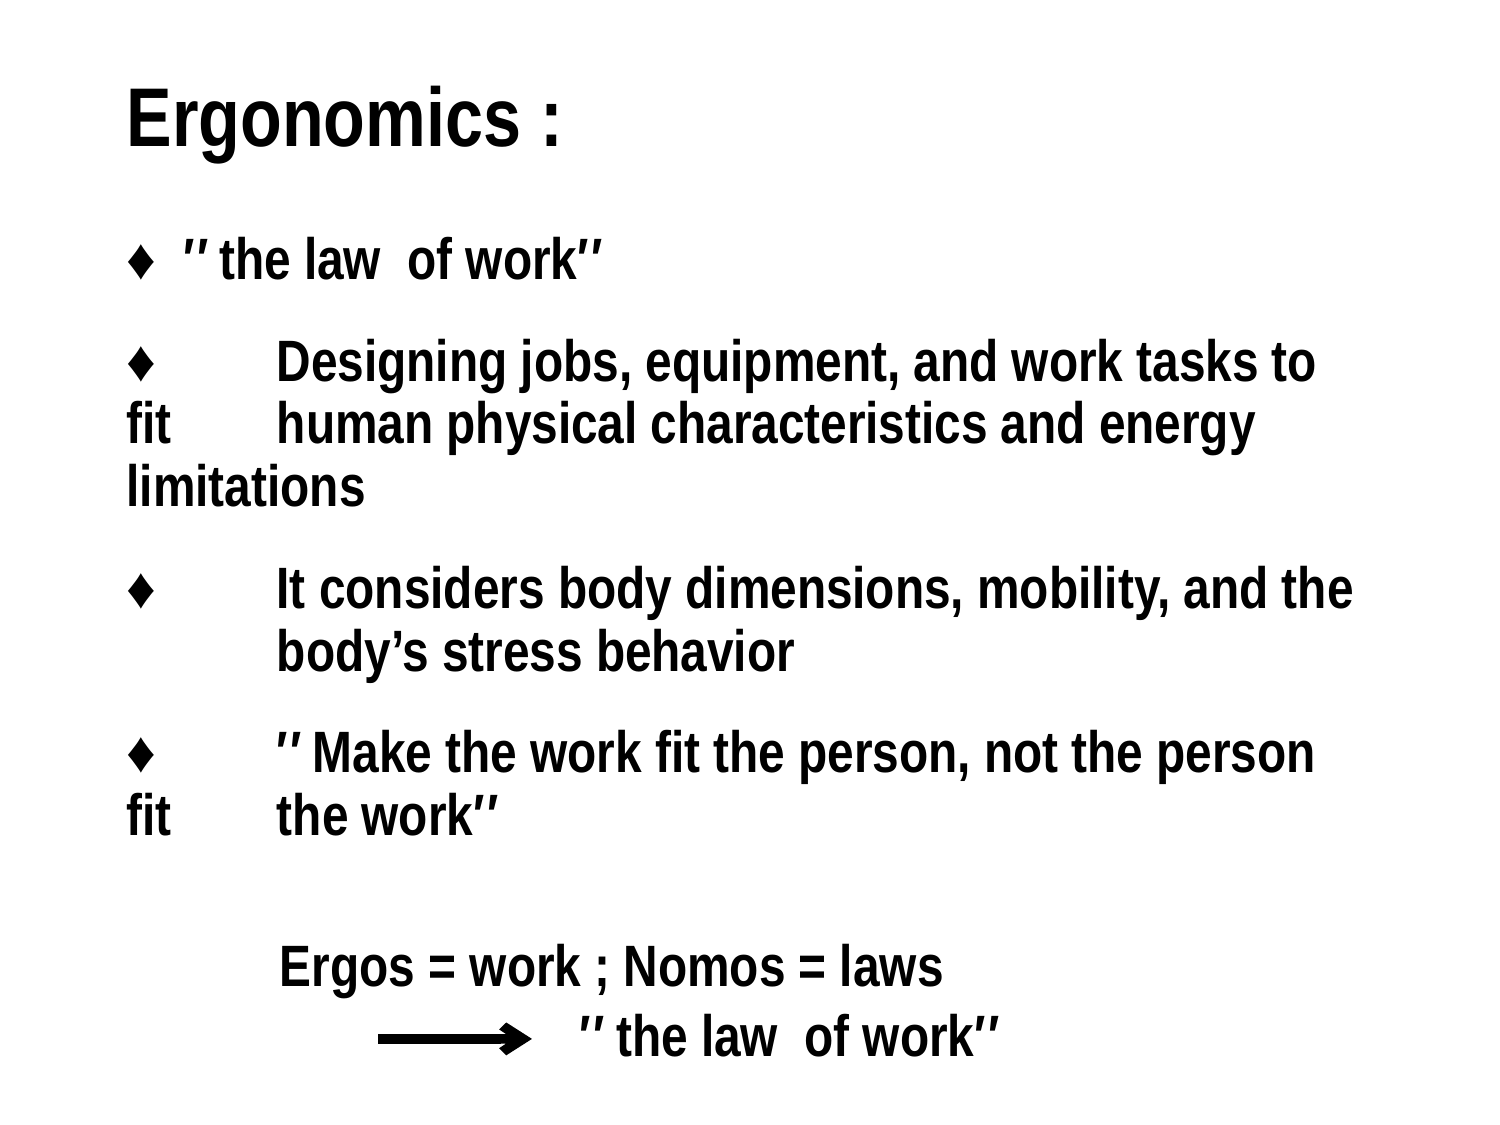

Ergonomics :

♦ 	″ the law  of work″

♦ 	Designing jobs, equipment, and work tasks to fit 	human physical characteristics and energy 	limitations

♦	It considers body dimensions, mobility, and the 	body’s stress behavior

♦	″ Make the work fit the person, not the person fit 	the work″
Ergos = work ; Nomos = laws
		″ the law  of work″